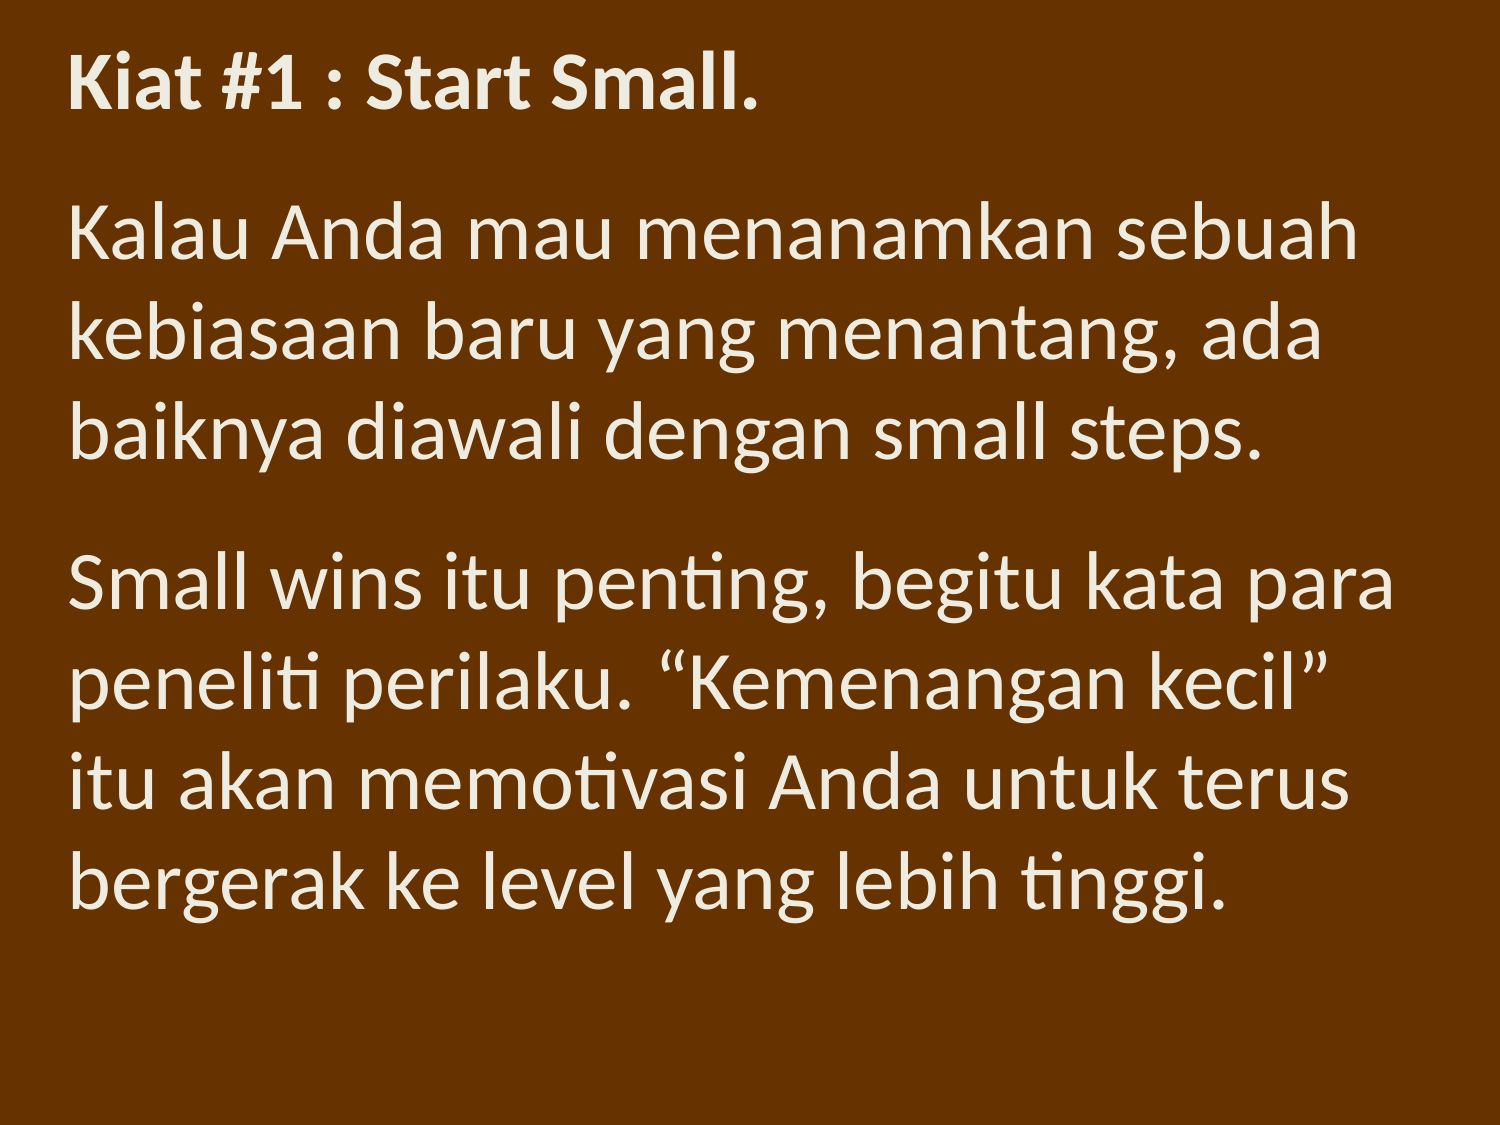

Kiat #1 : Start Small.
Kalau Anda mau menanamkan sebuah kebiasaan baru yang menantang, ada baiknya diawali dengan small steps.
Small wins itu penting, begitu kata para peneliti perilaku. “Kemenangan kecil” itu akan memotivasi Anda untuk terus bergerak ke level yang lebih tinggi.